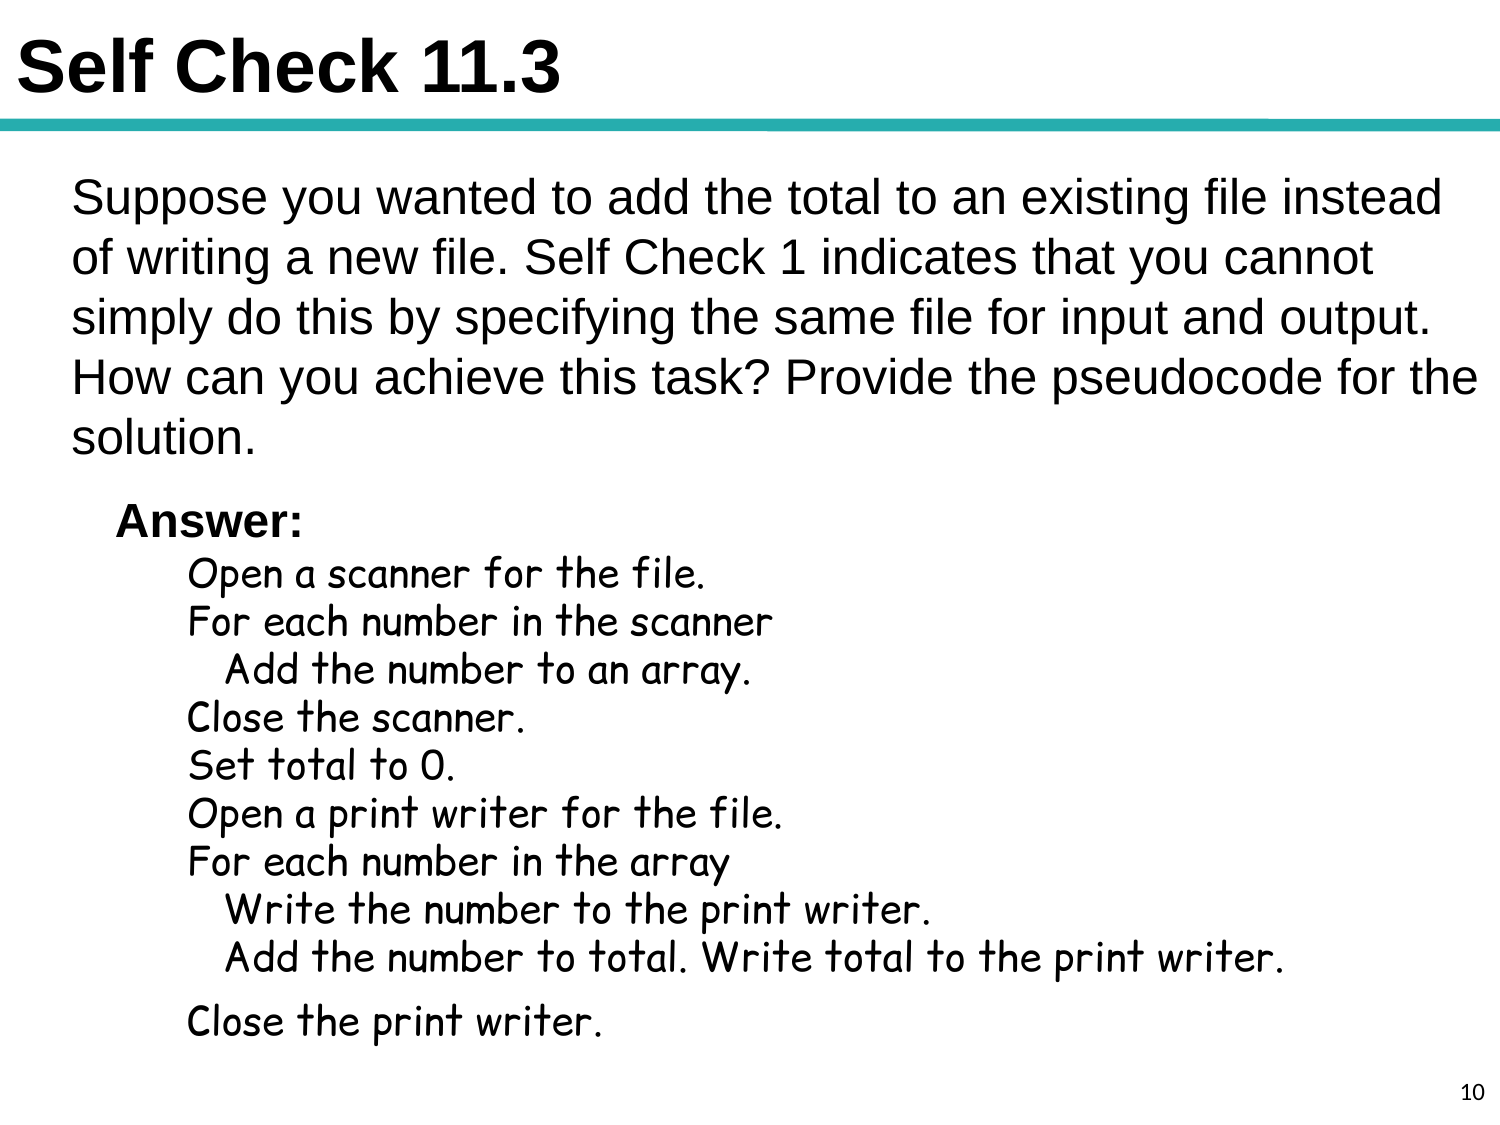

# Self Check 11.3
	Suppose you wanted to add the total to an existing file instead of writing a new file. Self Check 1 indicates that you cannot simply do this by specifying the same file for input and output. How can you achieve this task? Provide the pseudocode for the solution.
Answer:
Open a scanner for the file.
For each number in the scanner
   Add the number to an array.
Close the scanner.
Set total to 0.
Open a print writer for the file.
For each number in the array
   Write the number to the print writer.
   Add the number to total. Write total to the print writer.
Close the print writer.